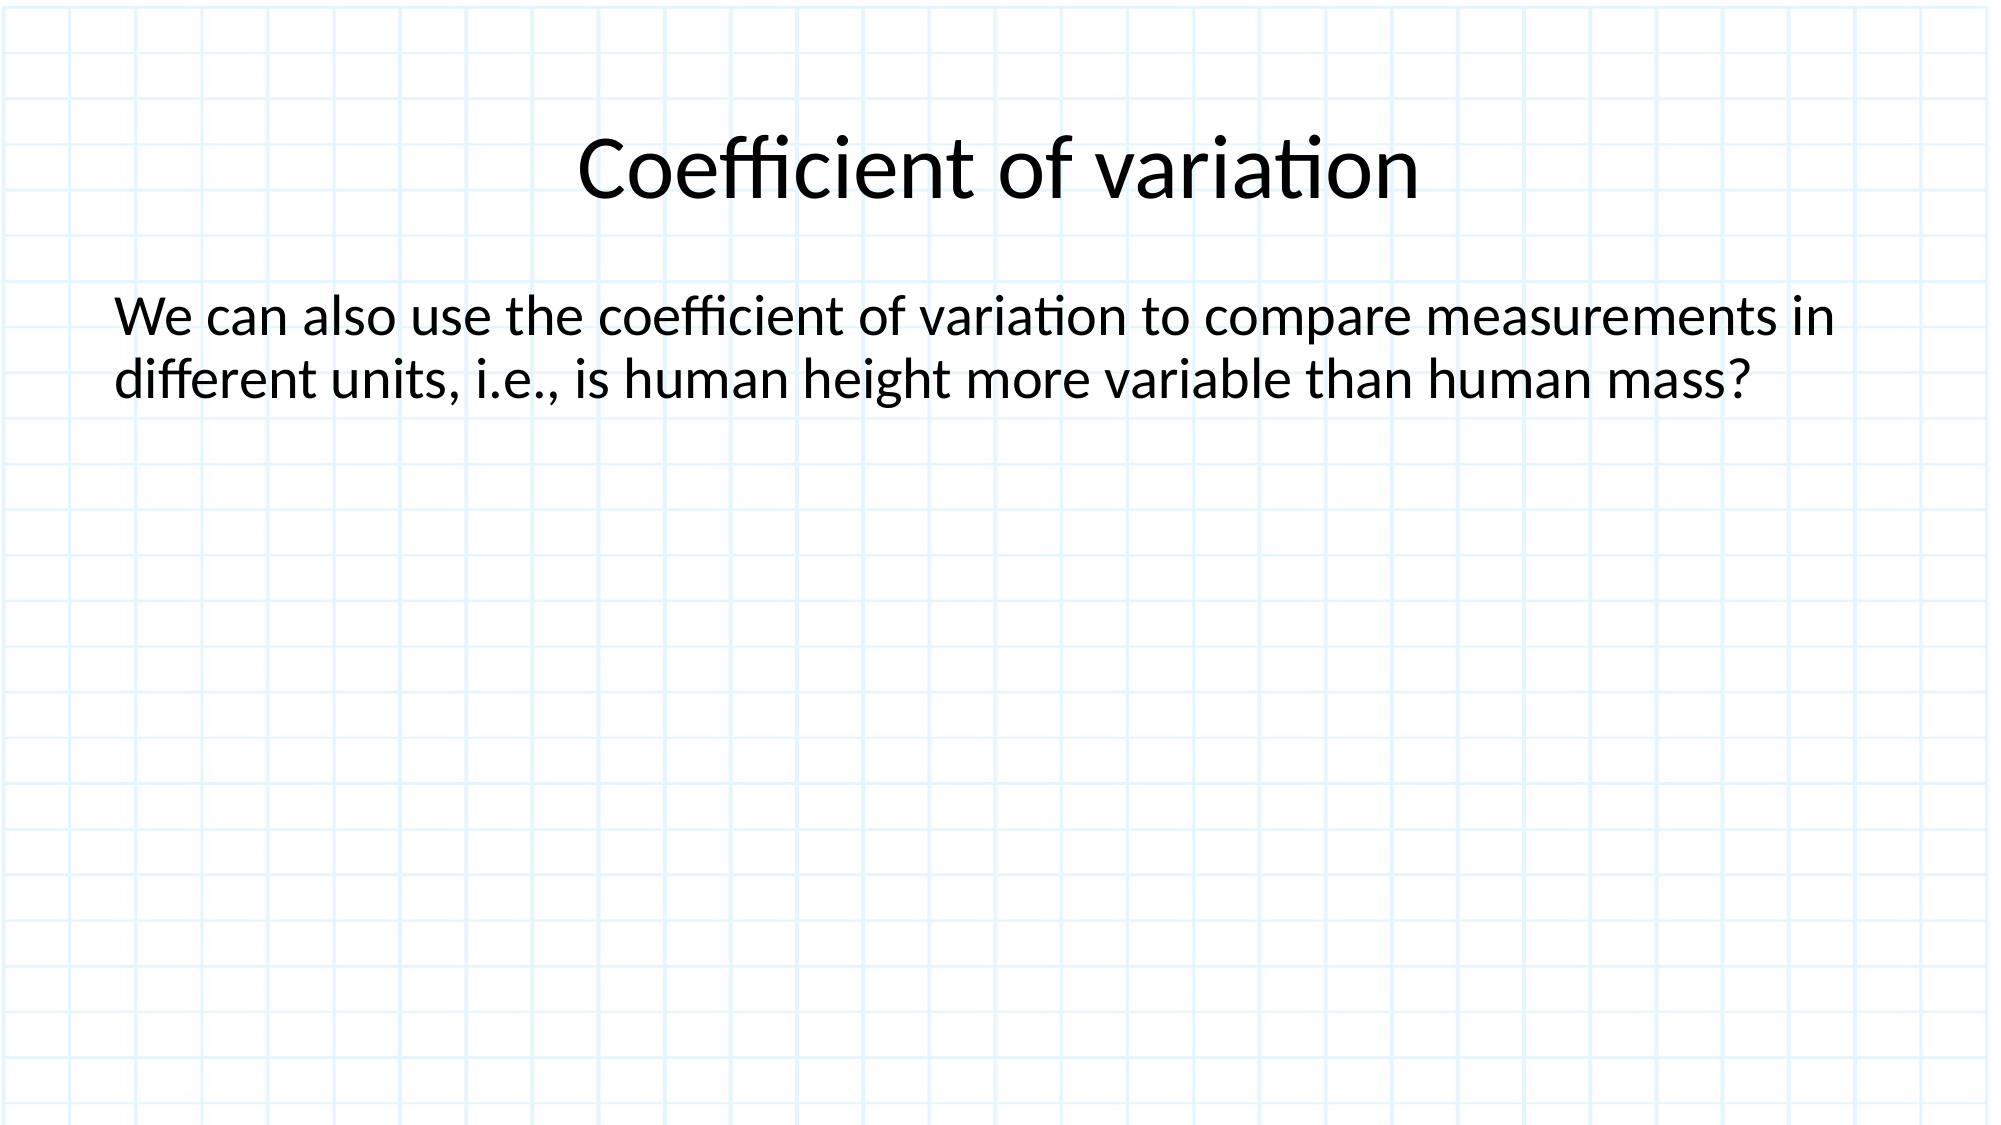

# Coefficient of variation
We can also use the coefficient of variation to compare measurements in different units, i.e., is human height more variable than human mass?